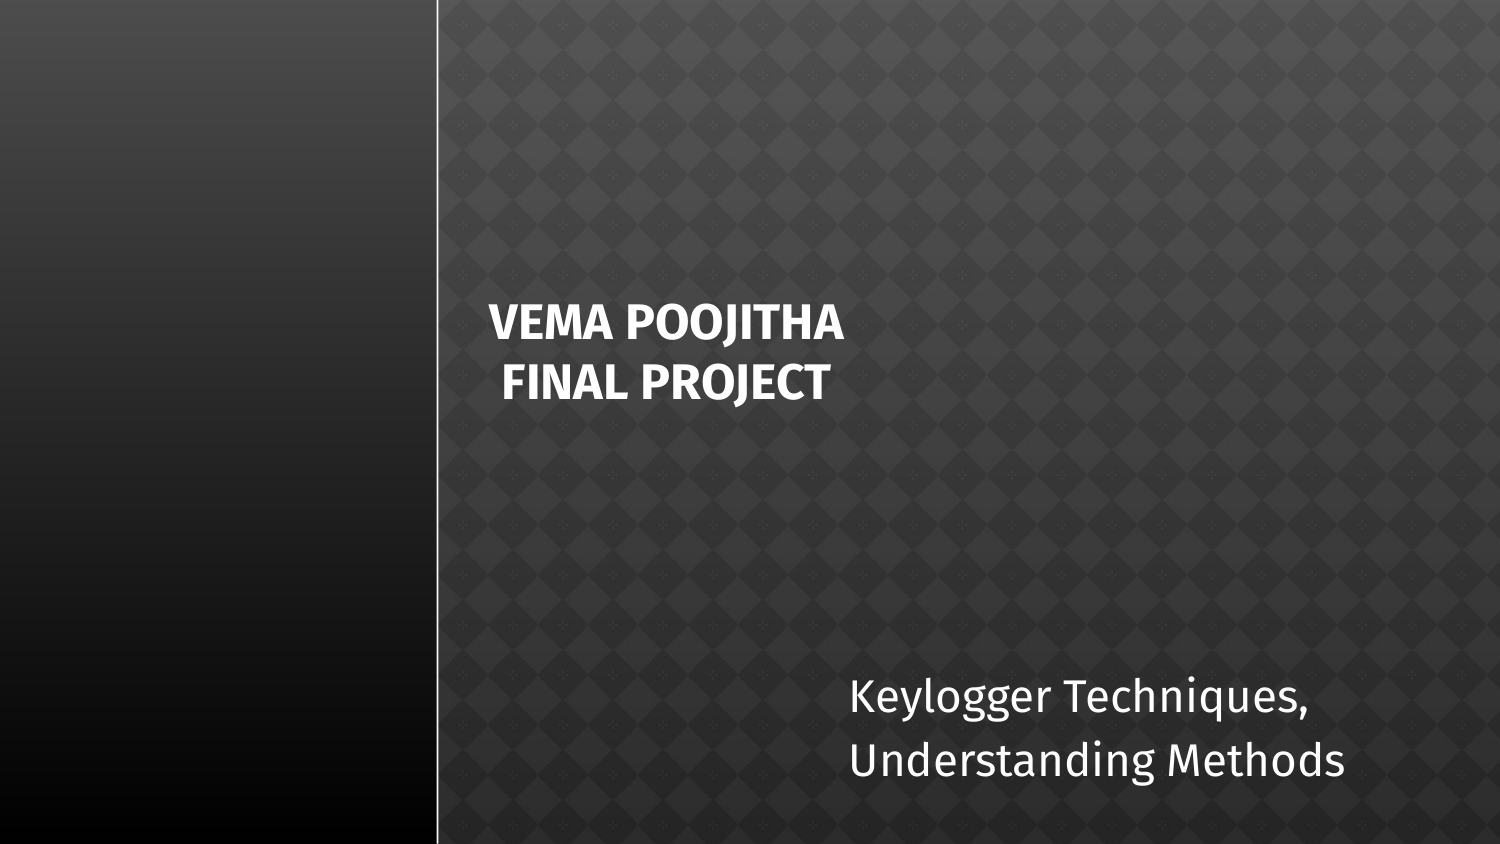

# VEMA POOJITHA
 Final Project

Keylogger Techniques, Understanding Methods